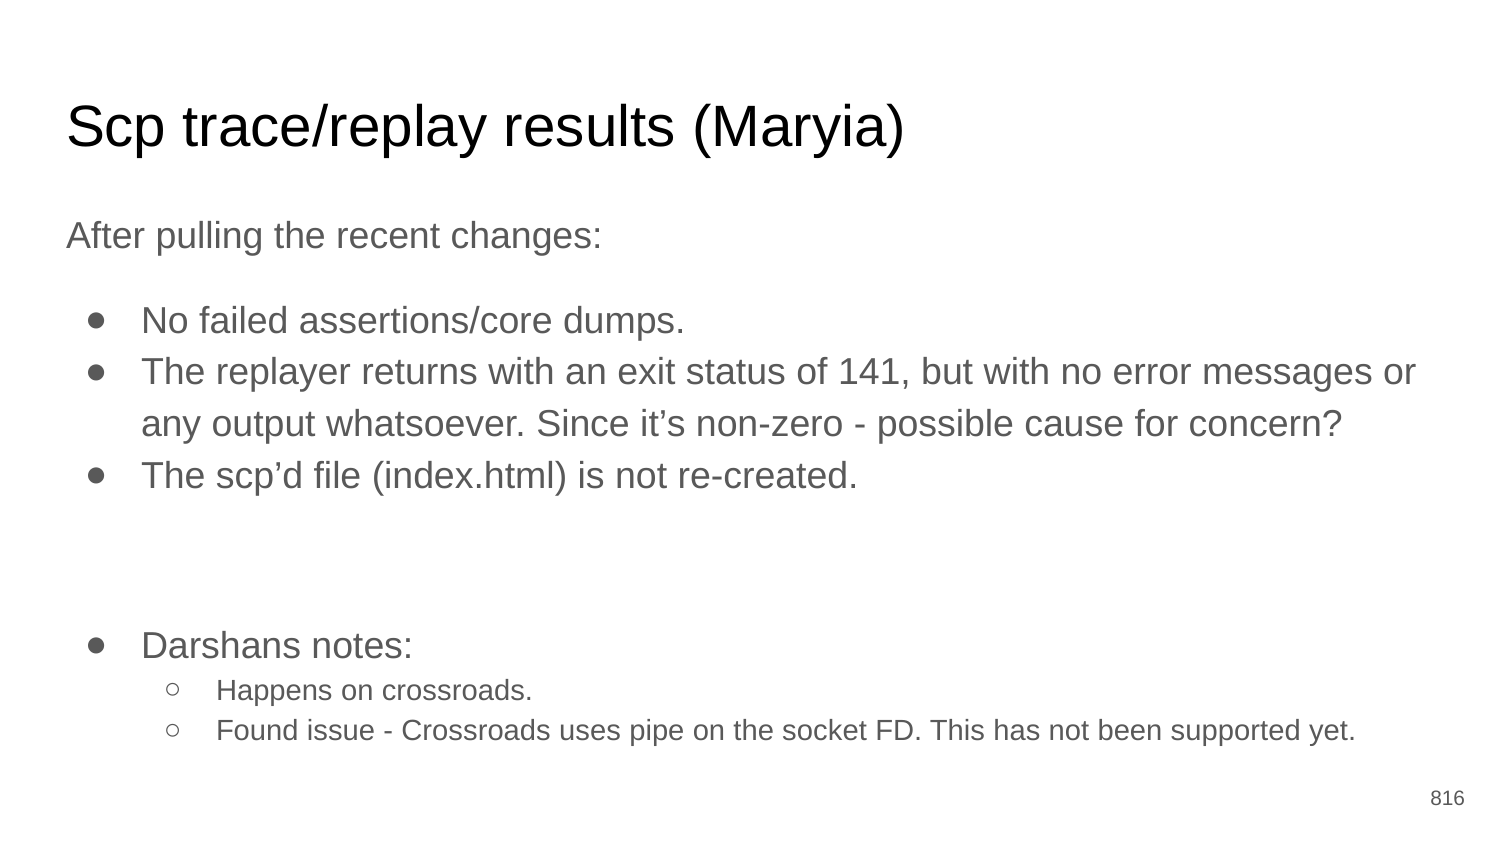

# Scp trace/replay results (Maryia)
After pulling the recent changes:
No failed assertions/core dumps.
The replayer returns with an exit status of 141, but with no error messages or any output whatsoever. Since it’s non-zero - possible cause for concern?
The scp’d file (index.html) is not re-created.

Darshans notes:
Happens on crossroads.
Found issue - Crossroads uses pipe on the socket FD. This has not been supported yet.
816